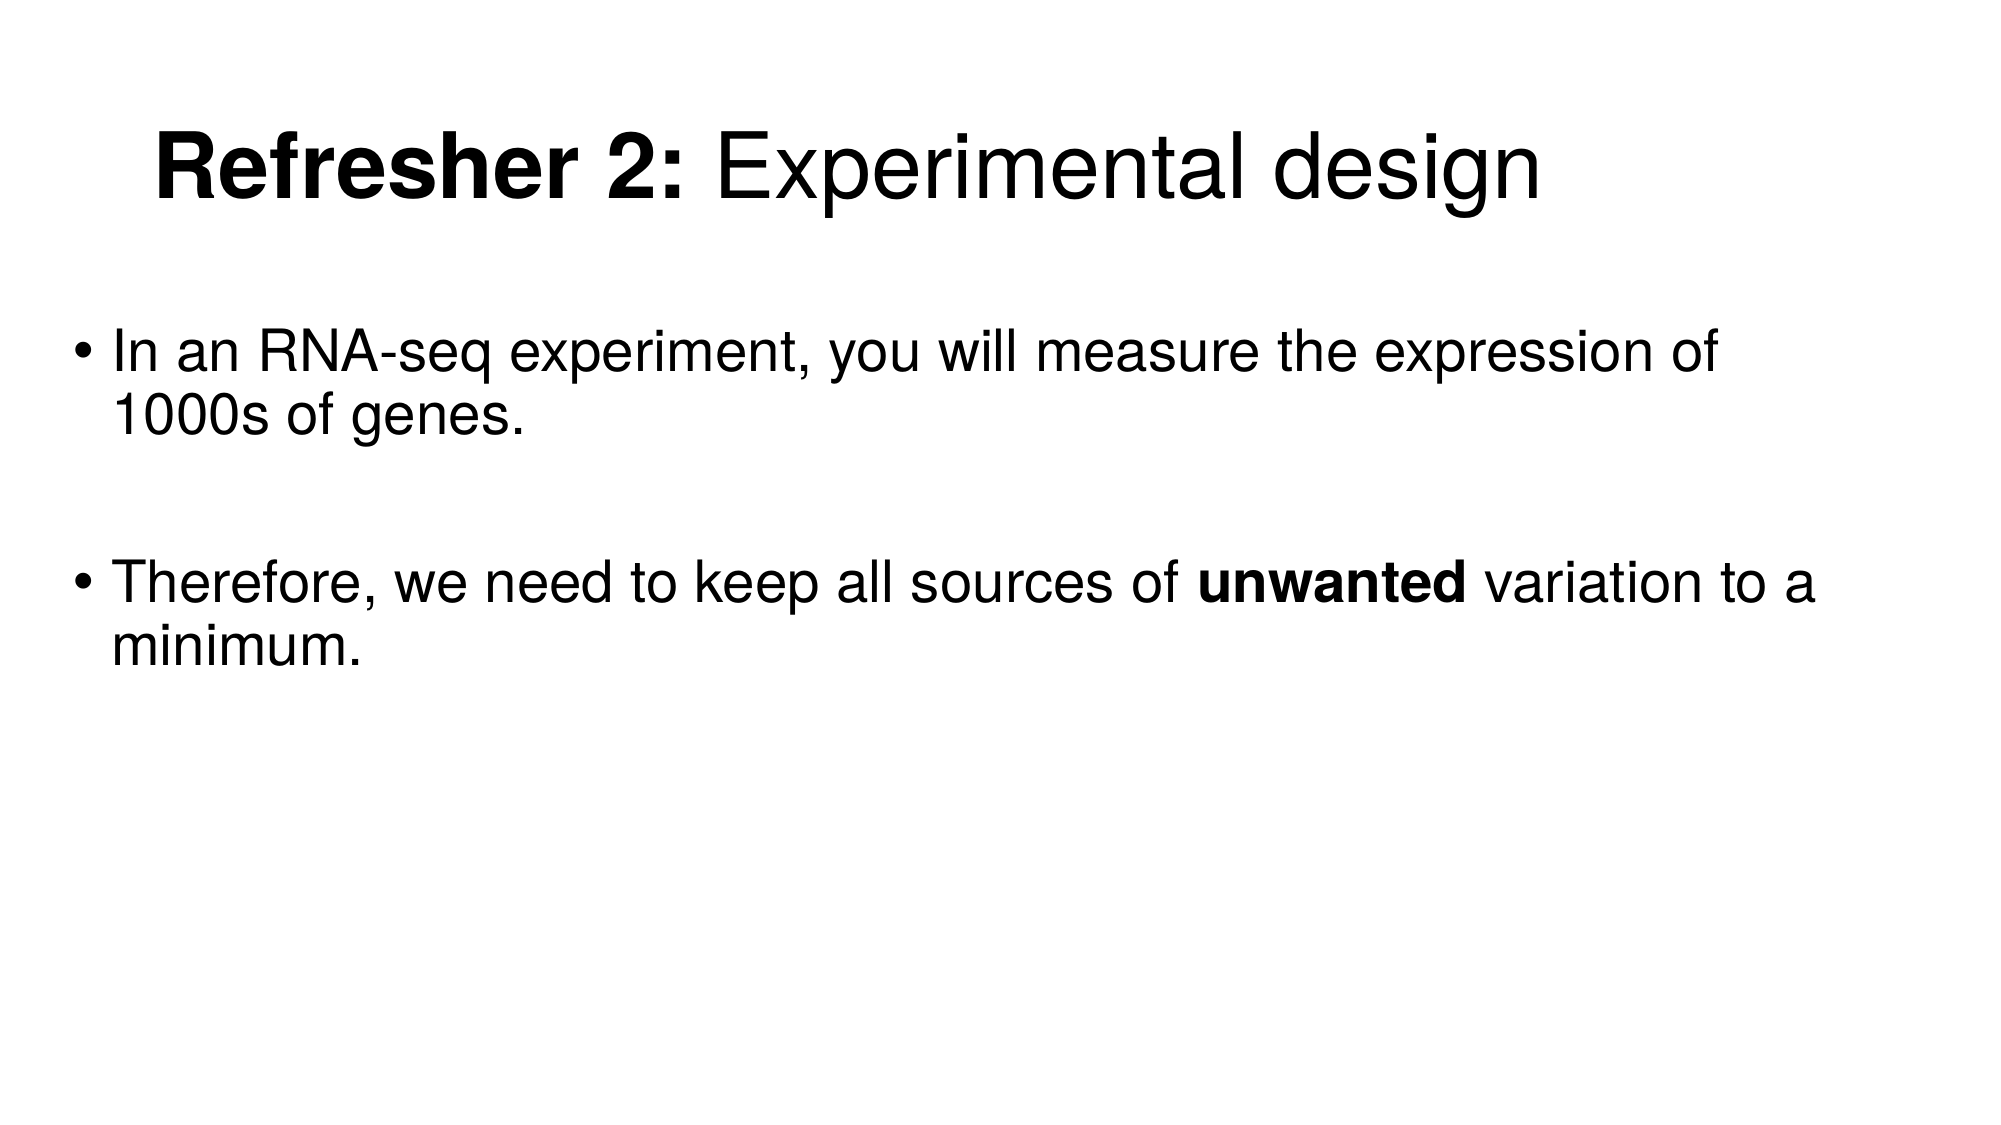

# Refresher 2: Experimental design
In an RNA-seq experiment, you will measure the expression of 1000s of genes.

Therefore, we need to keep all sources of unwanted variation to a minimum.